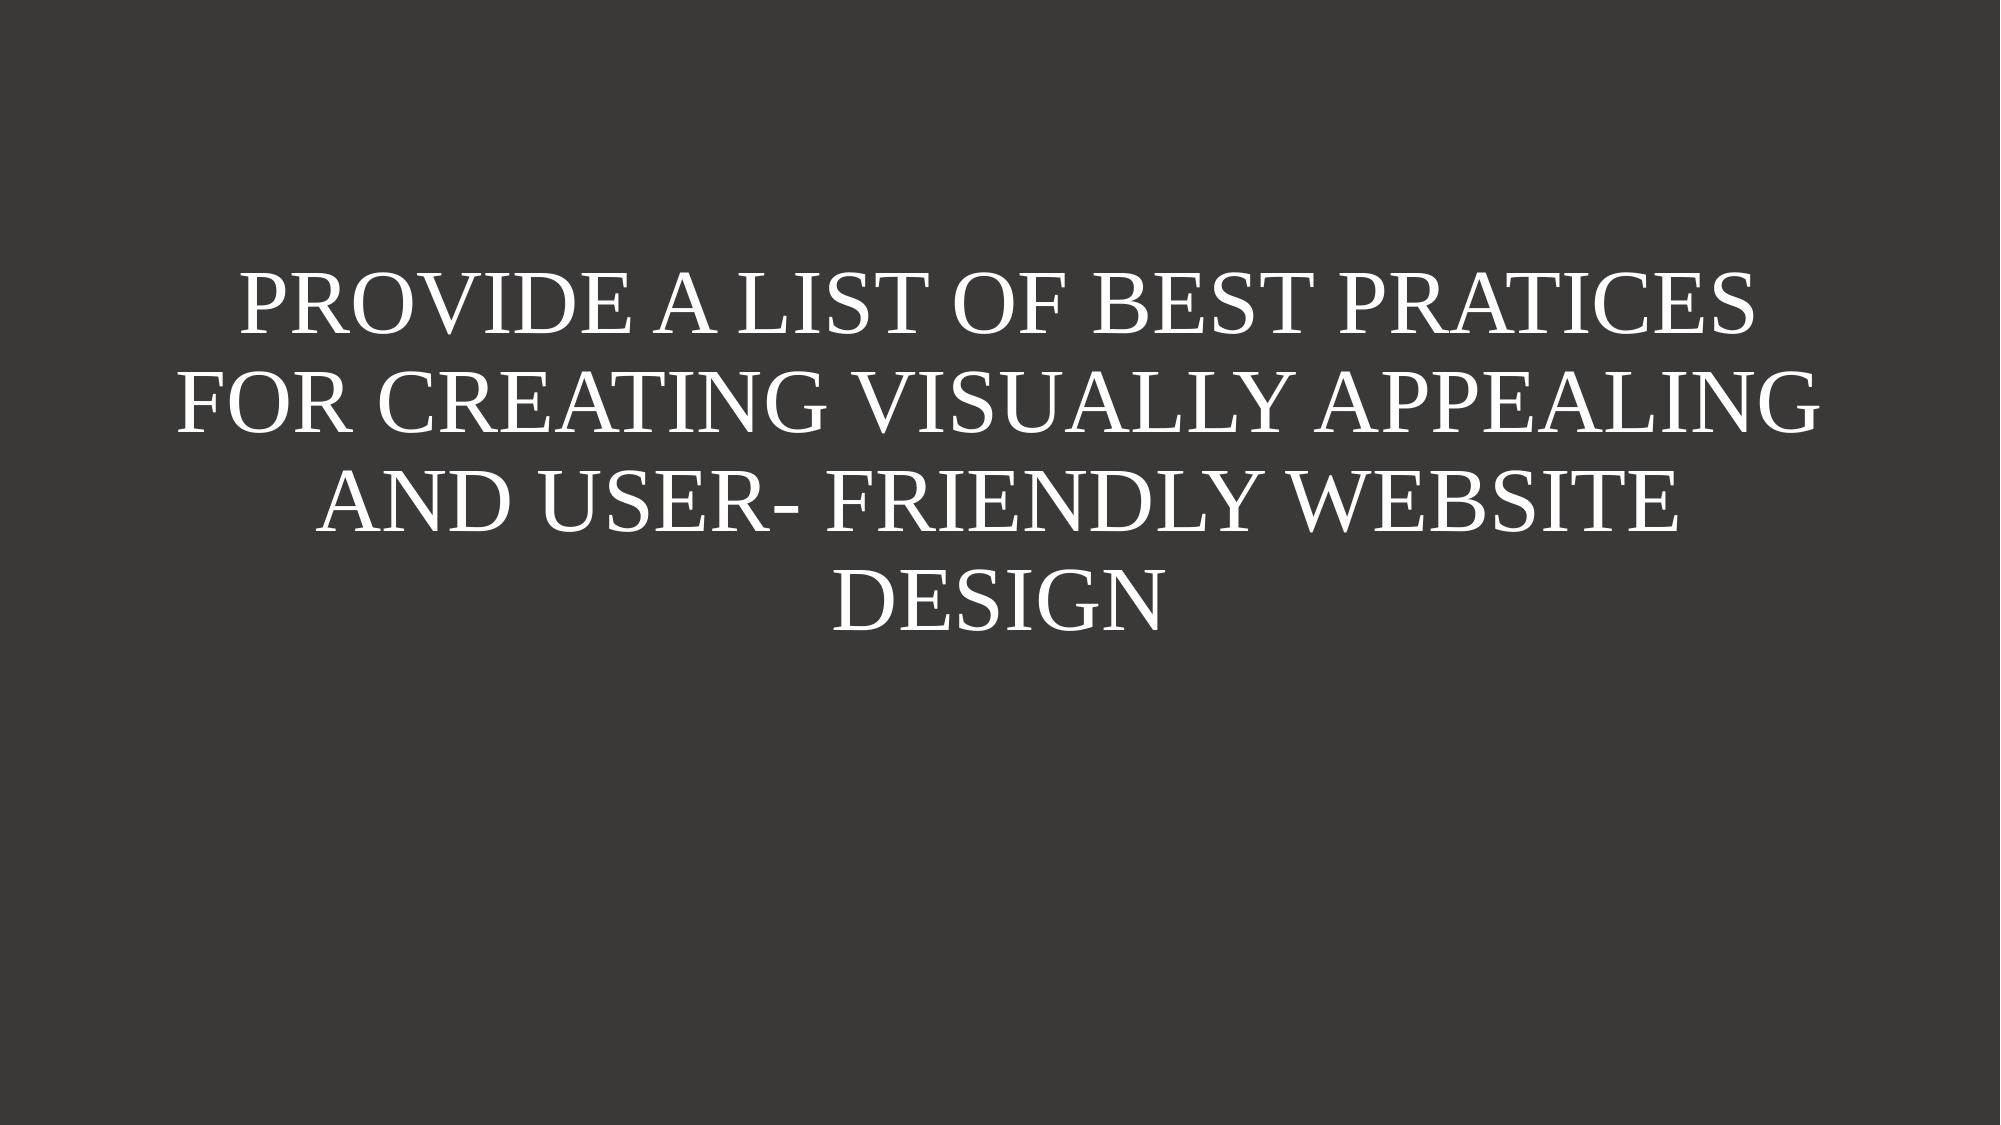

# PROVIDE A LIST OF BEST PRATICES FOR CREATING VISUALLY APPEALING AND USER- FRIENDLY WEBSITE DESIGN